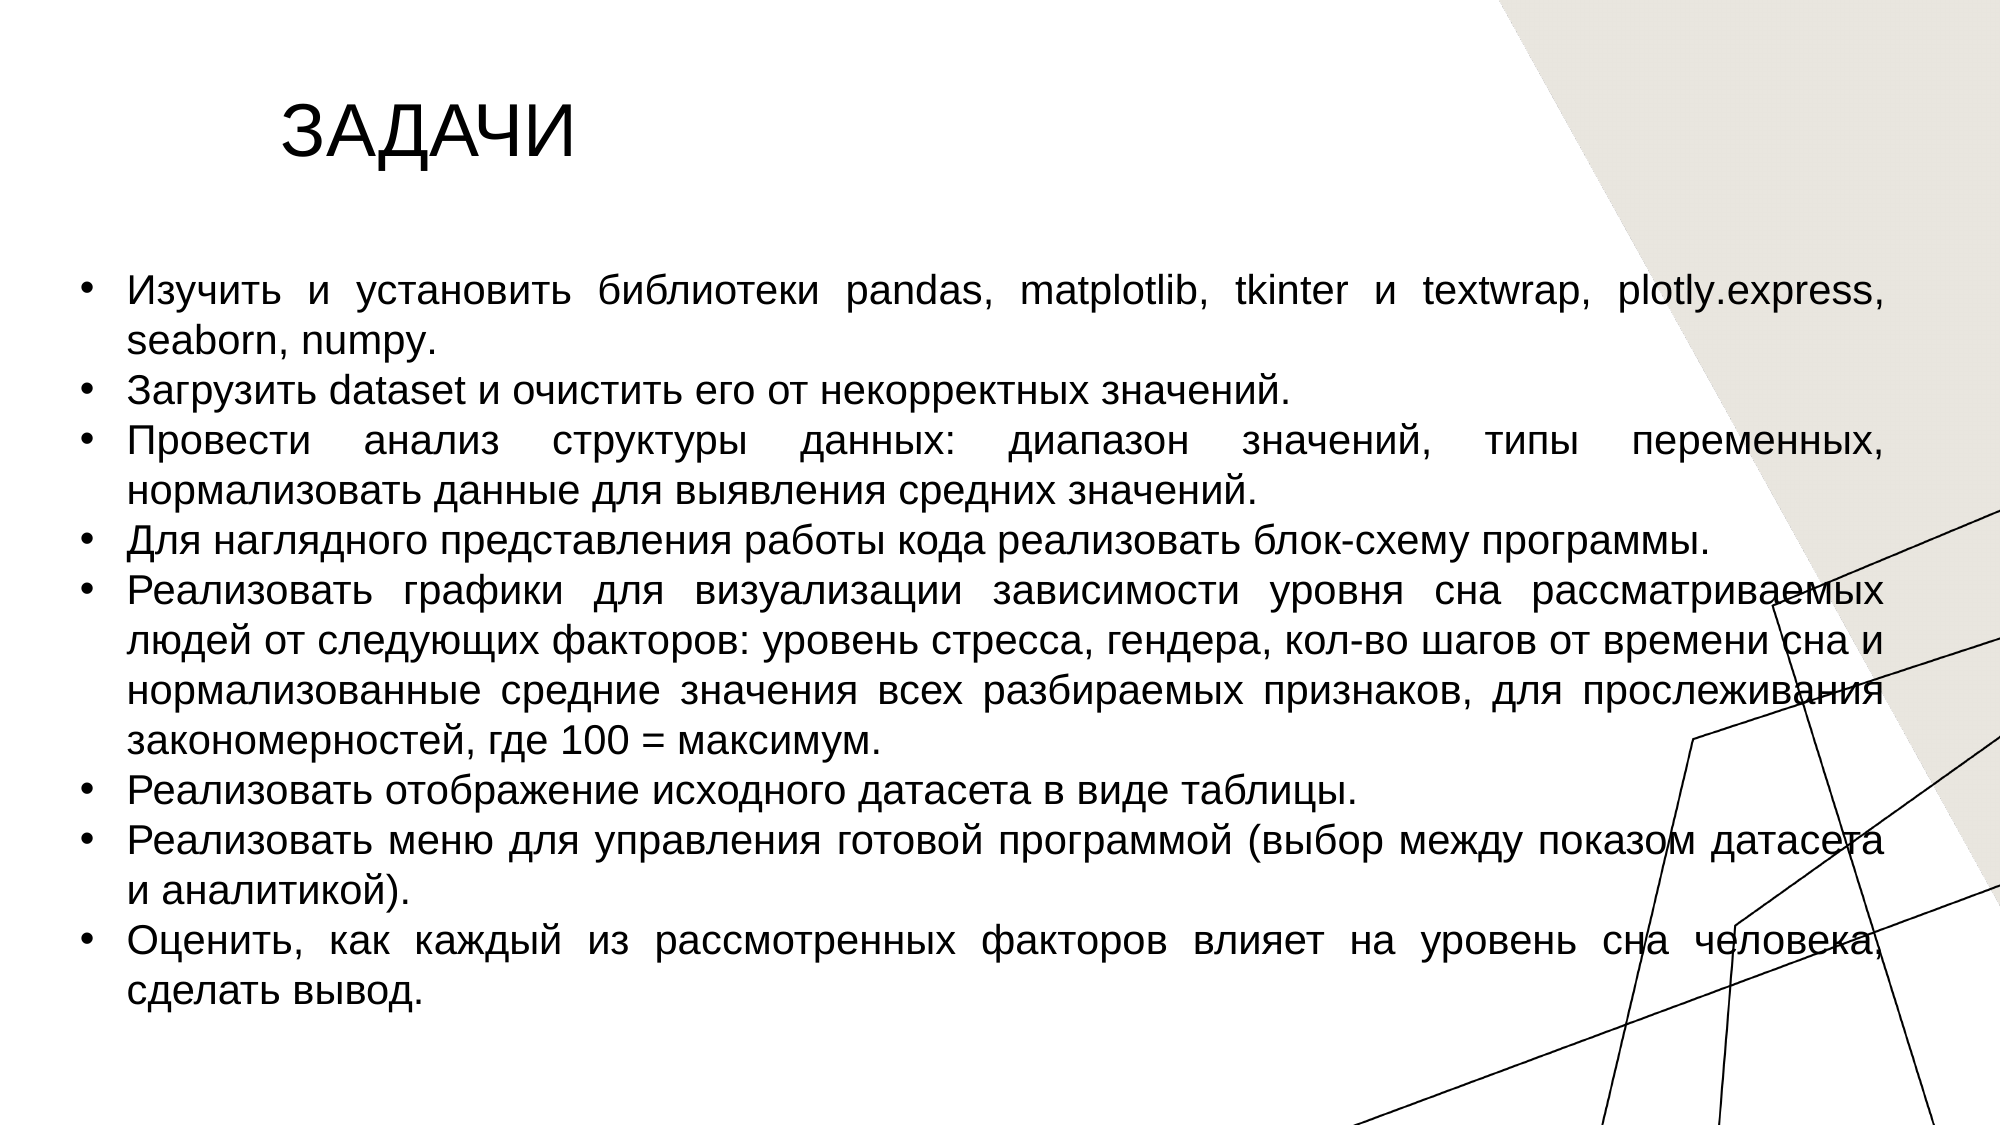

# Задачи
Изучить и установить библиотеки pandas, matplotlib, tkinter и textwrap, plotly.express, seaborn, numpy.
Загрузить dataset и очистить его от некорректных значений.
Провести анализ структуры данных: диапазон значений, типы переменных, нормализовать данные для выявления средних значений.
Для наглядного представления работы кода реализовать блок-схему программы.
Реализовать графики для визуализации зависимости уровня сна рассматриваемых людей от следующих факторов: уровень стресса, гендера, кол-во шагов от времени сна и нормализованные средние значения всех разбираемых признаков, для прослеживания закономерностей, где 100 = максимум.
Реализовать отображение исходного датасета в виде таблицы.
Реализовать меню для управления готовой программой (выбор между показом датасета и аналитикой).
Оценить, как каждый из рассмотренных факторов влияет на уровень сна человека, сделать вывод.